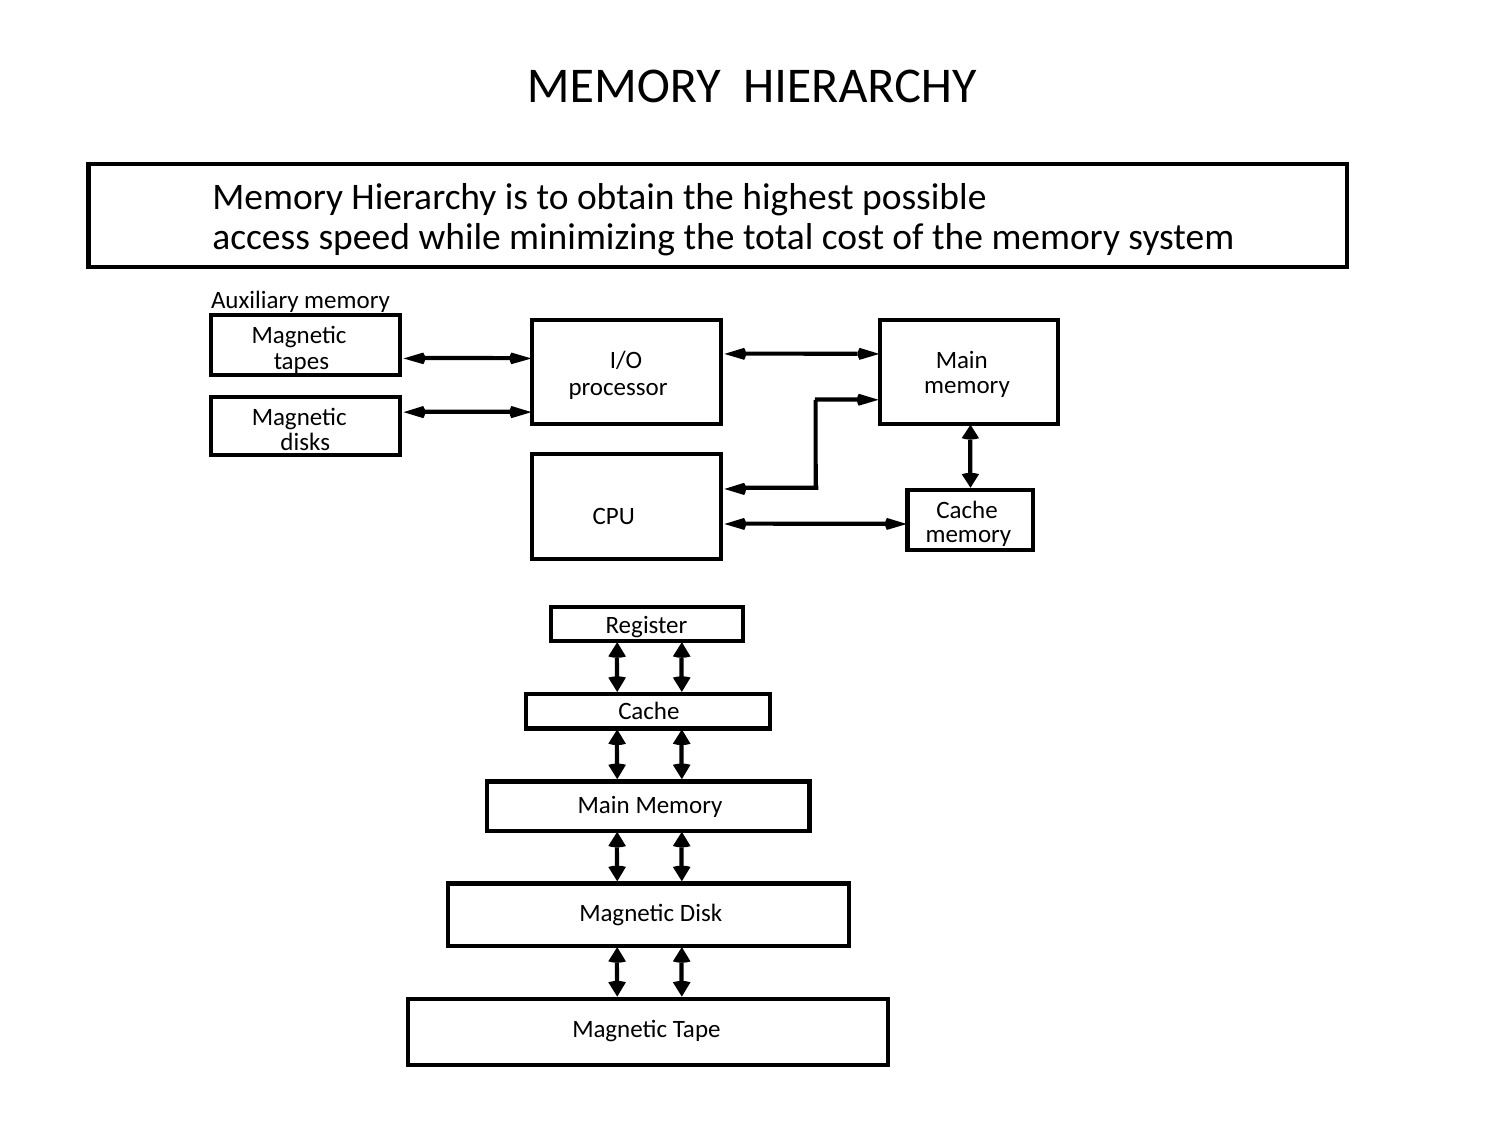

MEMORY  HIERARCHY
#

Memory Hierarchy is to obtain the highest possible
access speed while minimizing the total cost of the memory system

Auxiliary memory
Magnetic

I/O

Main

tapes

memory
processor

Magnetic

disks

Cache

CPU
memory

Register

Cache

Main Memory

Magnetic Disk

Magnetic Tape